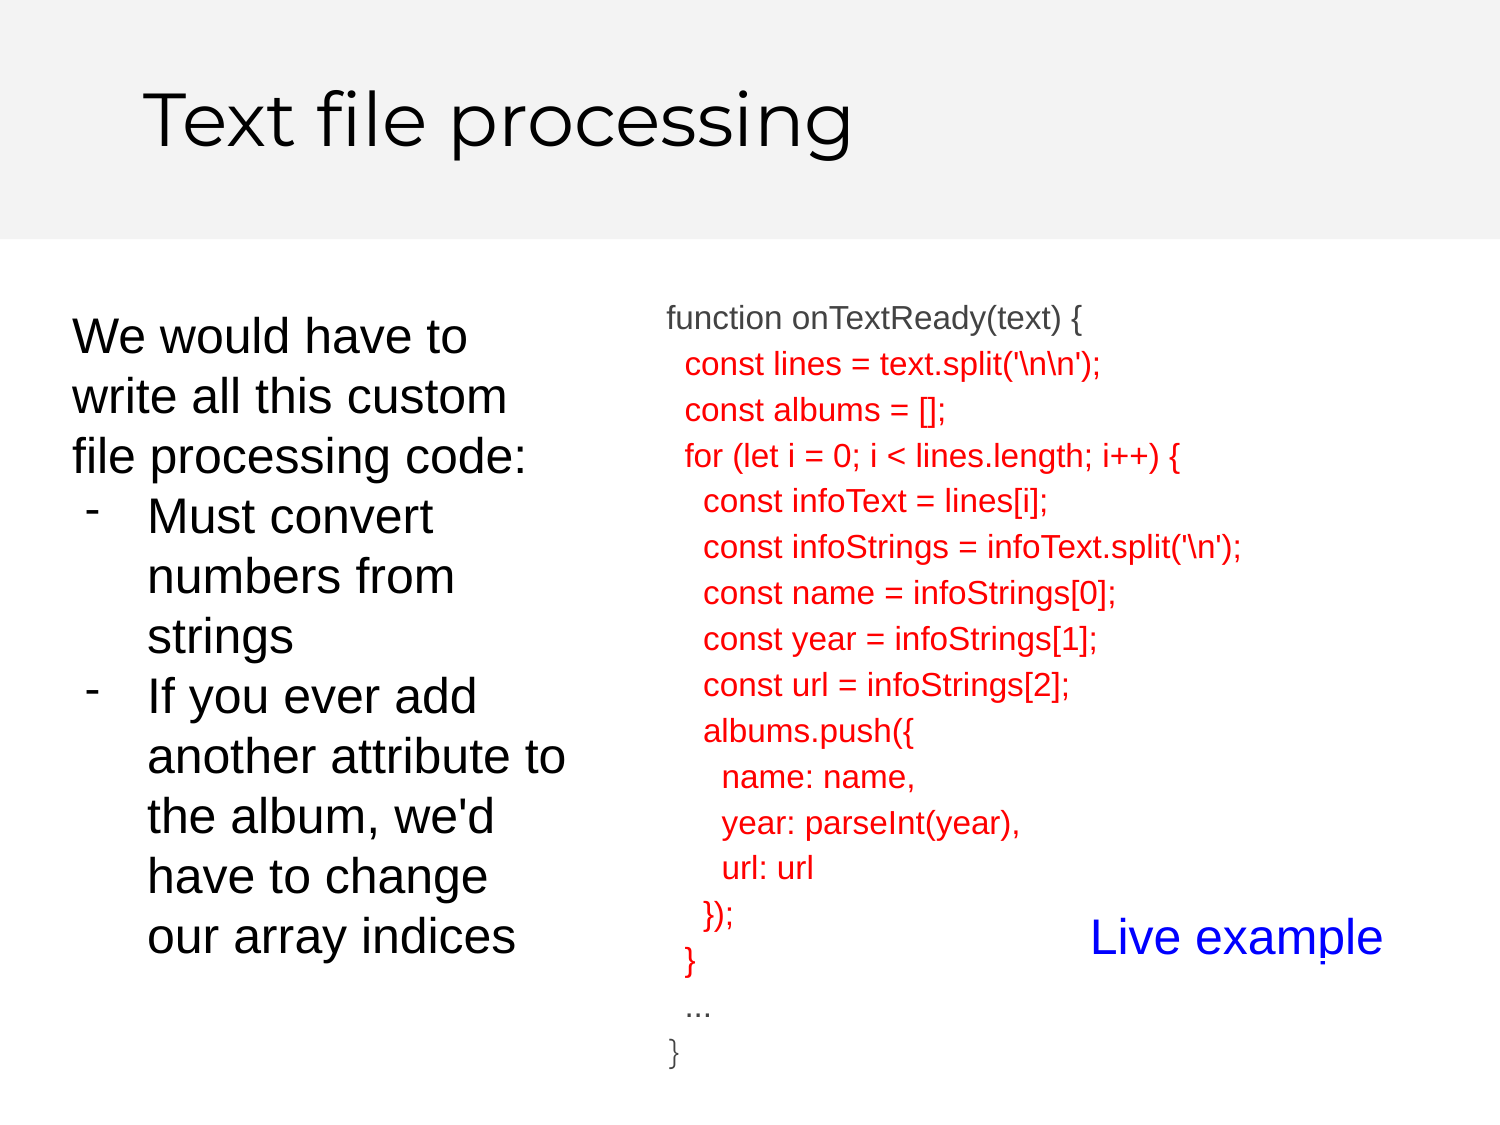

Text file processing
function onTextReady(text) {
  const lines = text.split('\n\n');
  const albums = [];
  for (let i = 0; i < lines.length; i++) {
    const infoText = lines[i];
    const infoStrings = infoText.split('\n');
    const name = infoStrings[0];
    const year = infoStrings[1];
    const url = infoStrings[2];
    albums.push({
      name: name,
      year: parseInt(year),
      url: url
    });
  }
  ...
}
We would have to write all this custom file processing code:
Must convert numbers from strings
If you ever add another attribute to the album, we'd have to change our array indices
Live example